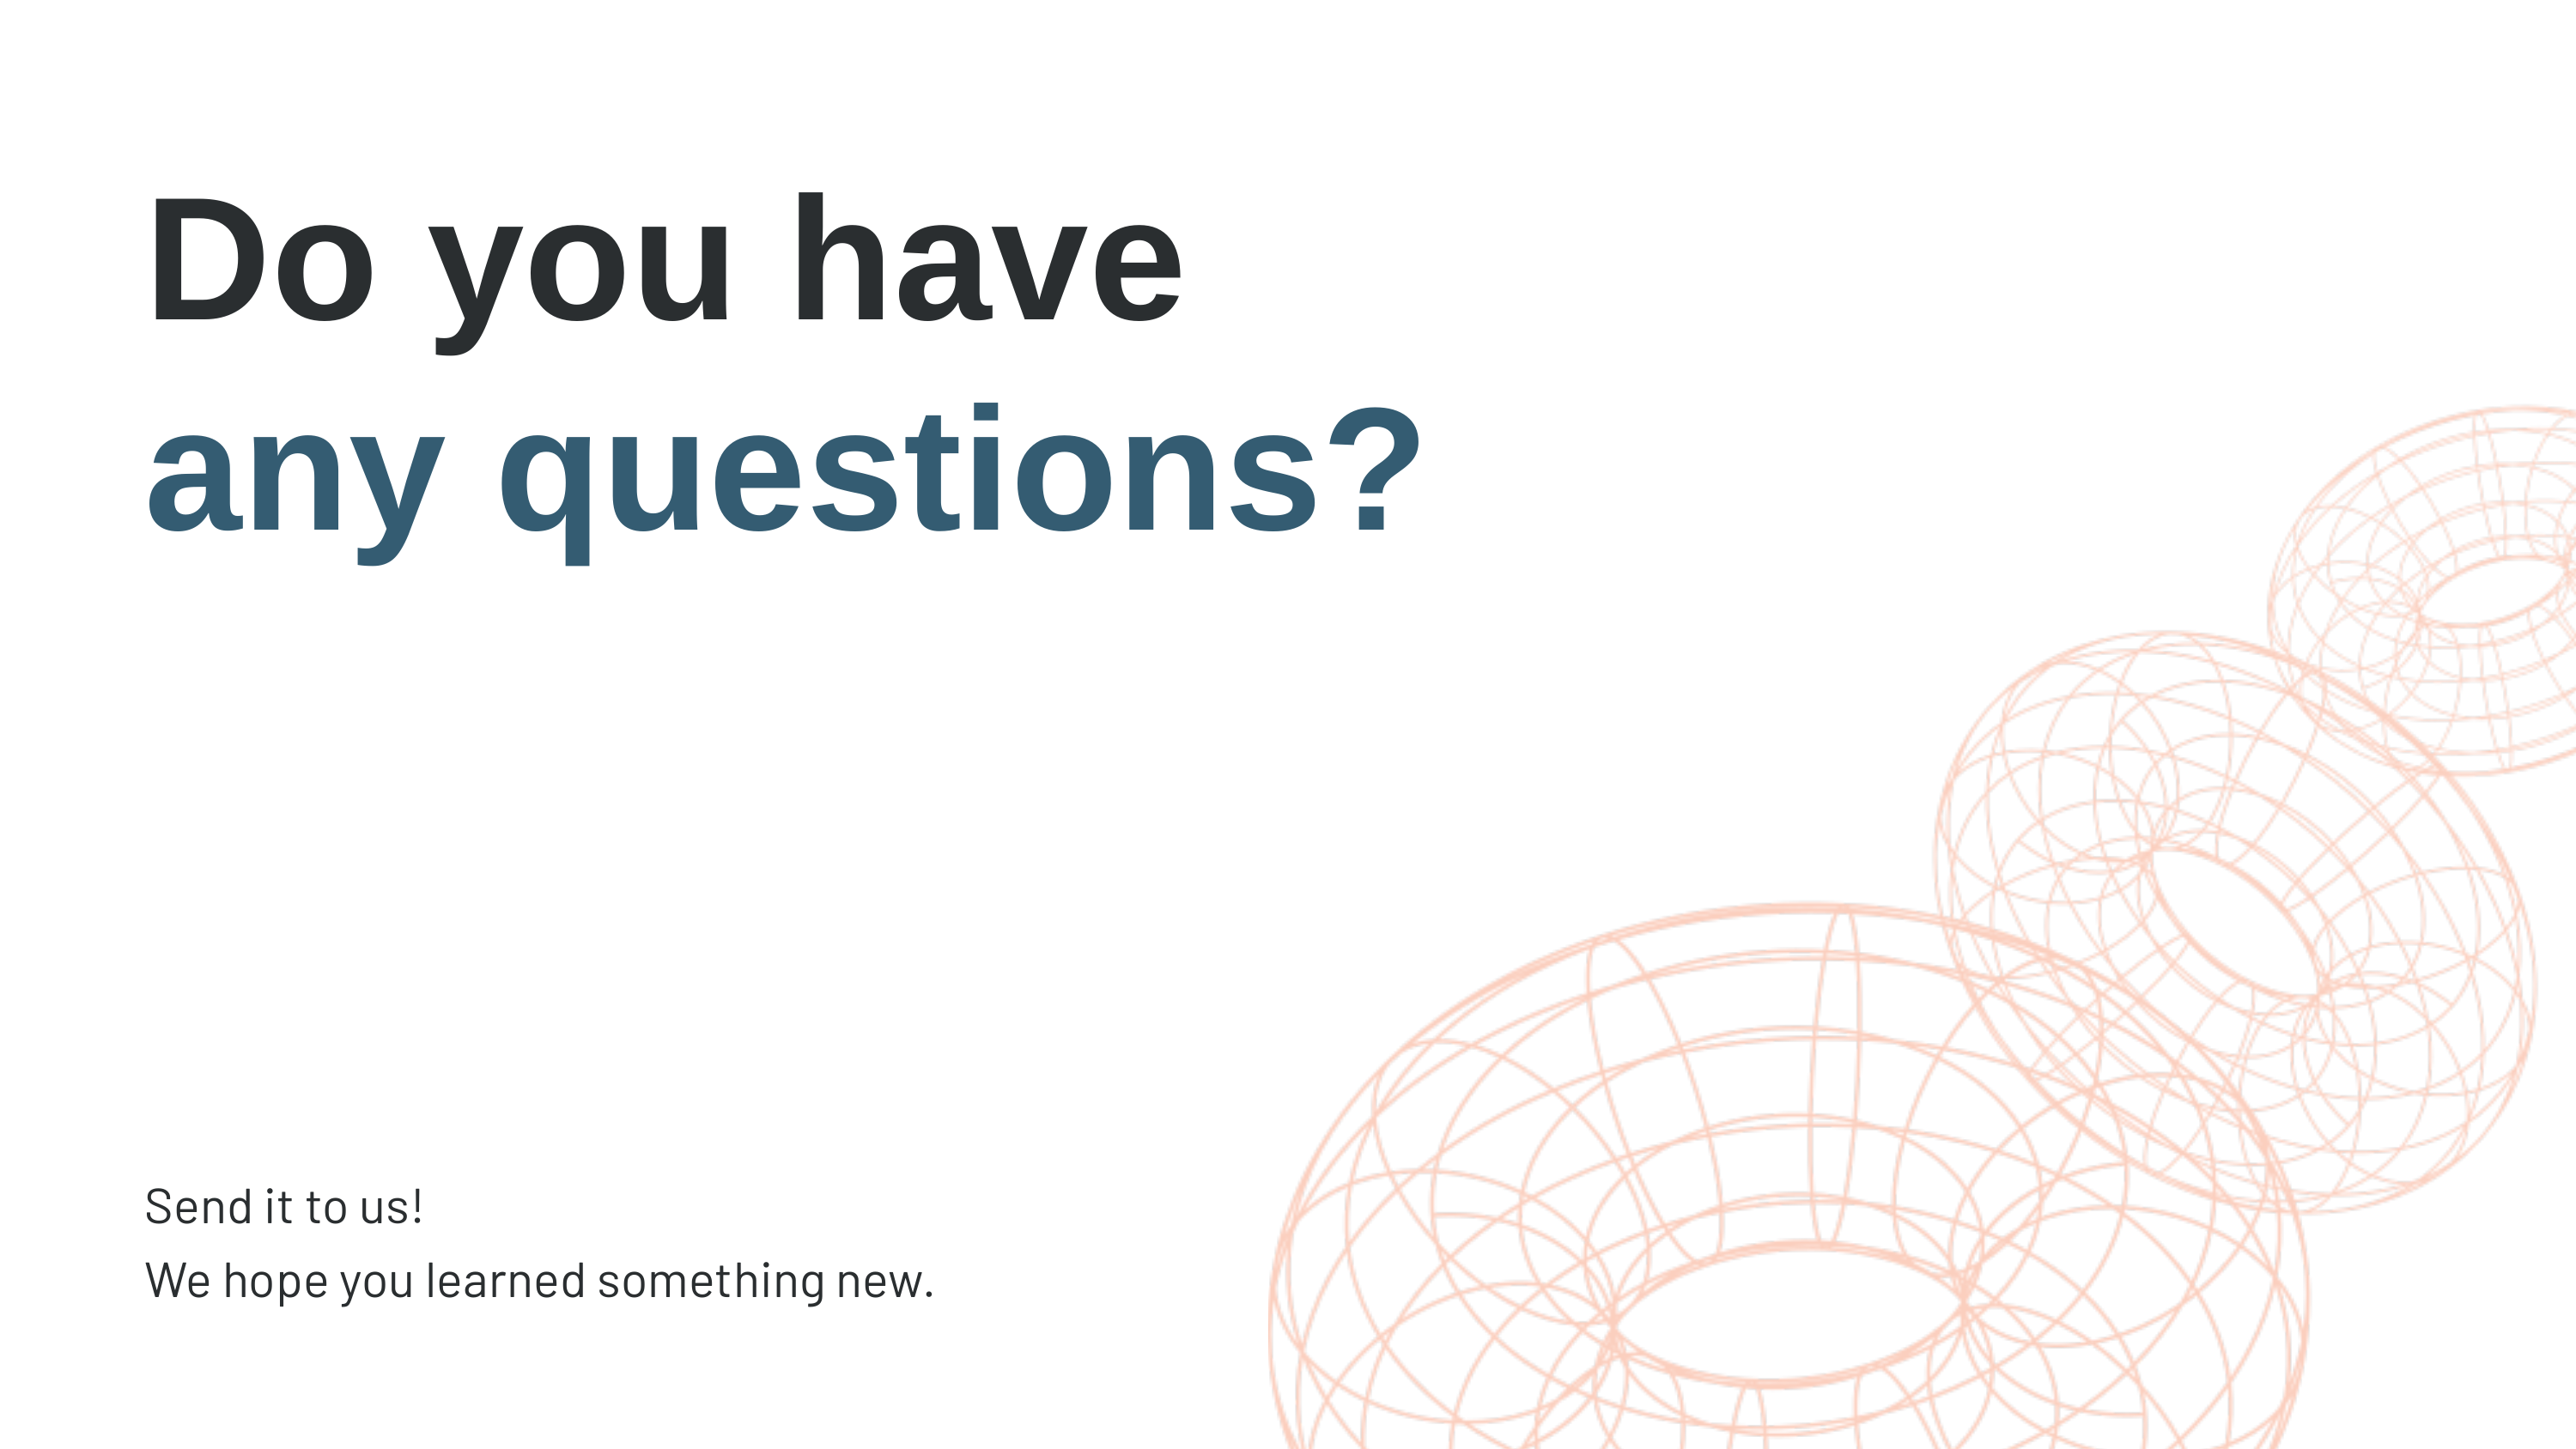

Do you have
any questions?

Send it to us!
We hope you learned something new.